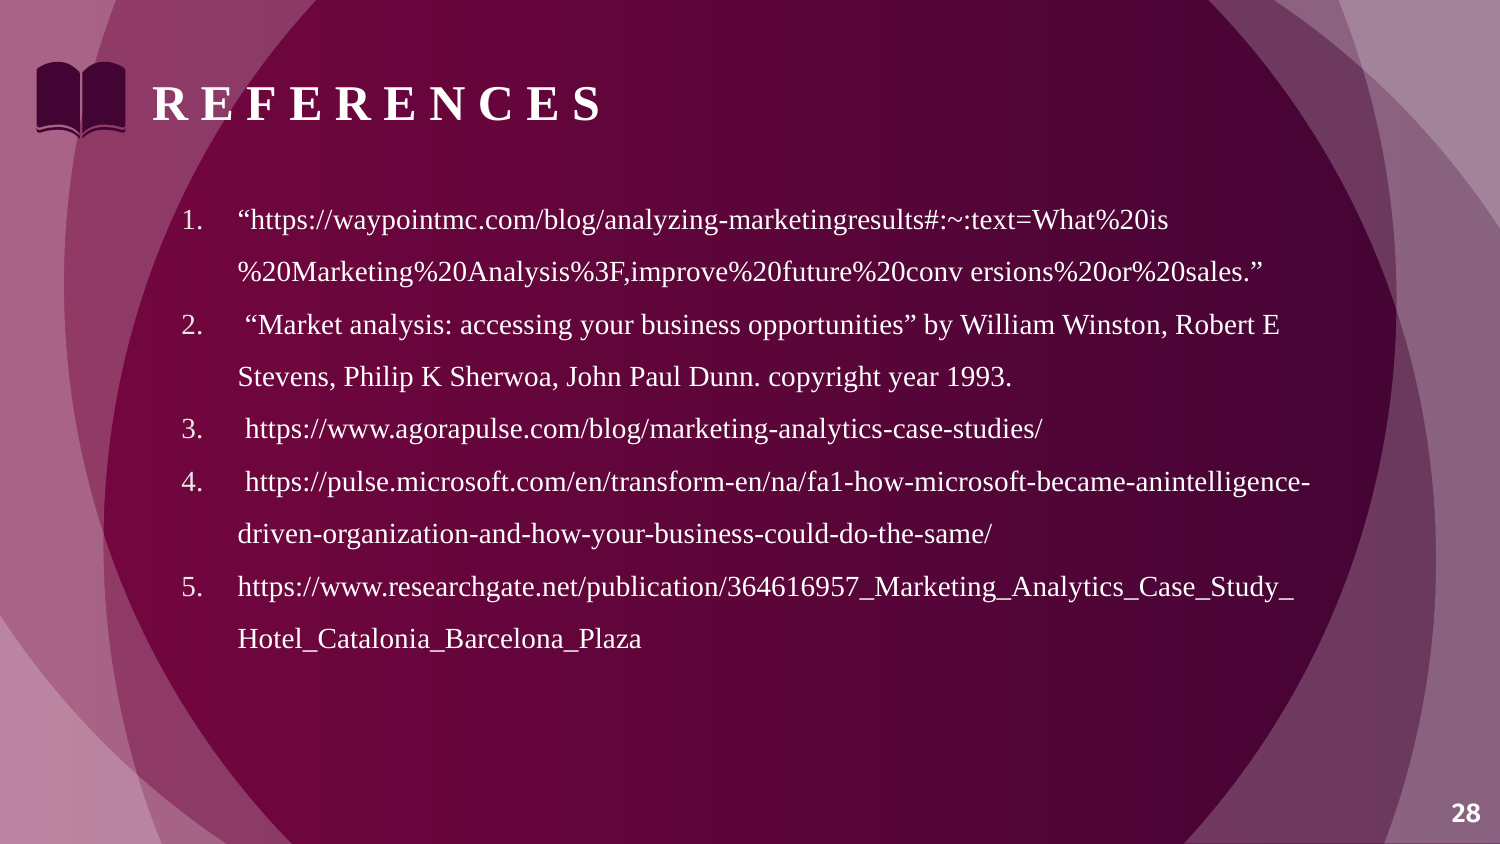

REFERENCES
“https://waypointmc.com/blog/analyzing-marketingresults#:~:text=What%20is%20Marketing%20Analysis%3F,improve%20future%20conv ersions%20or%20sales.”
 “Market analysis: accessing your business opportunities” by William Winston, Robert E Stevens, Philip K Sherwoa, John Paul Dunn. copyright year 1993.
 https://www.agorapulse.com/blog/marketing-analytics-case-studies/
 https://pulse.microsoft.com/en/transform-en/na/fa1-how-microsoft-became-anintelligence-driven-organization-and-how-your-business-could-do-the-same/
https://www.researchgate.net/publication/364616957_Marketing_Analytics_Case_Study_ Hotel_Catalonia_Barcelona_Plaza
28